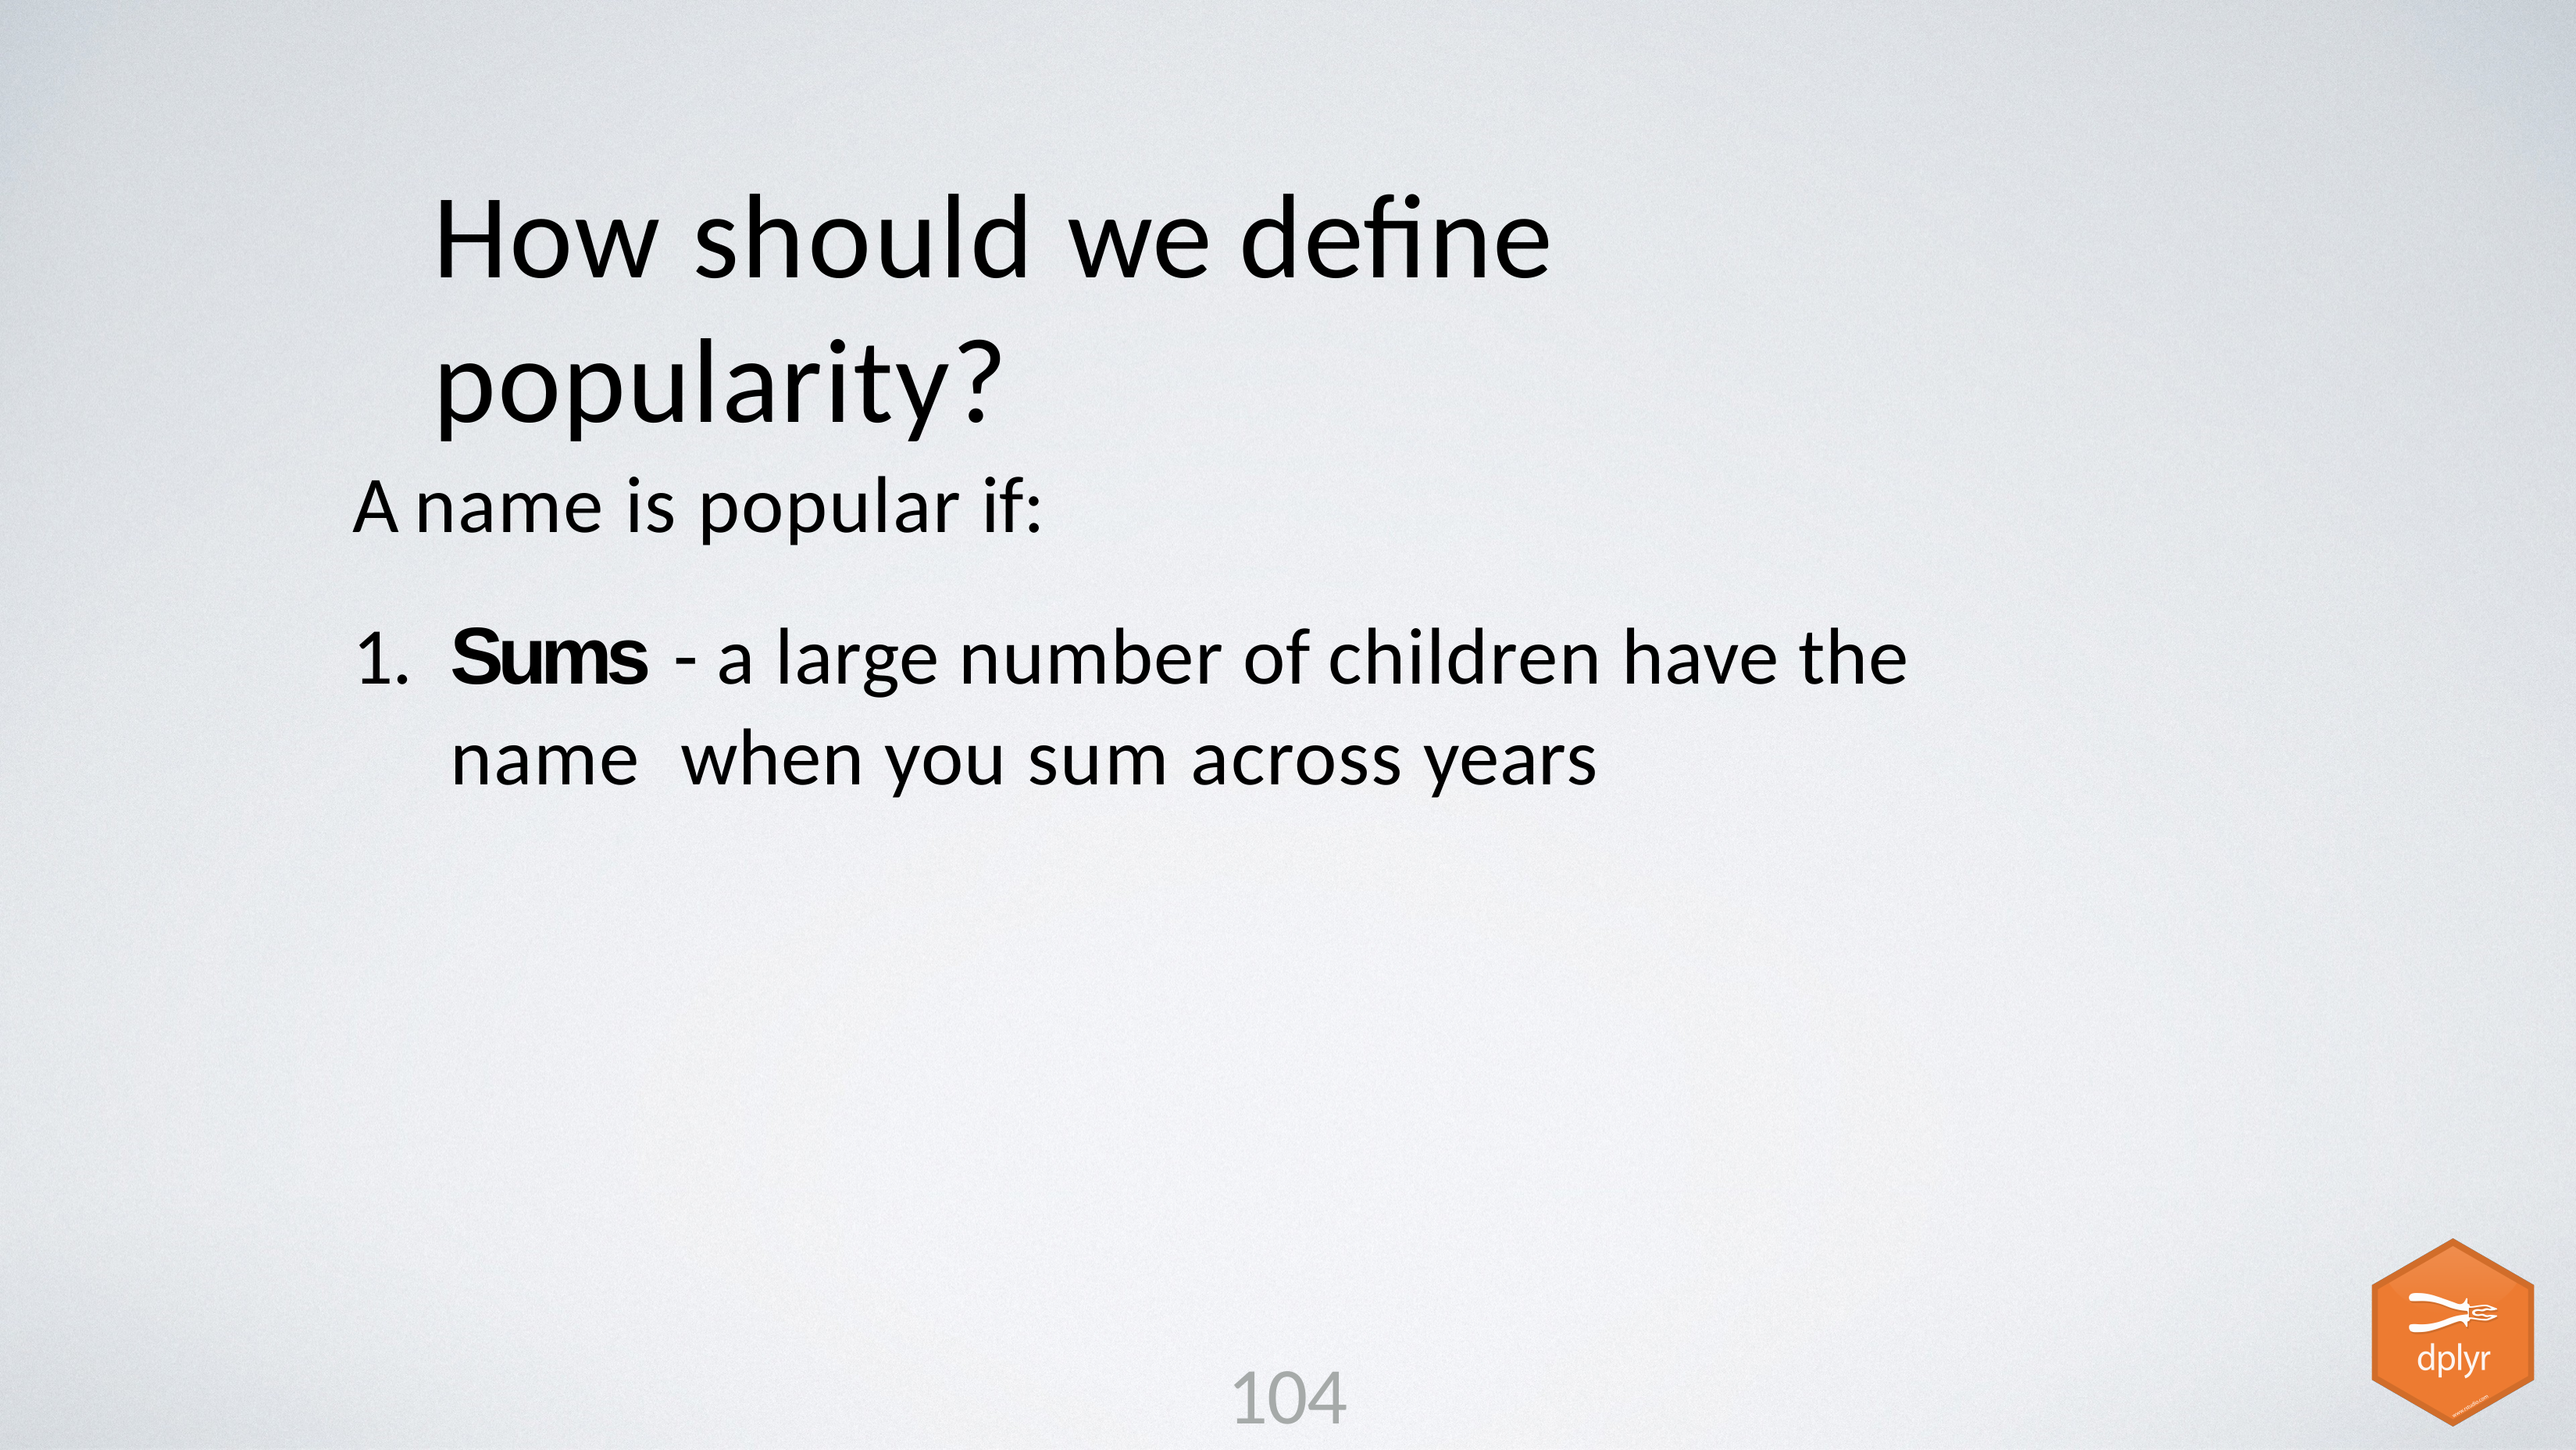

# How should we define popularity?
A name is popular if:
1.	Sums - a large number of children have the name  when you sum across years

104